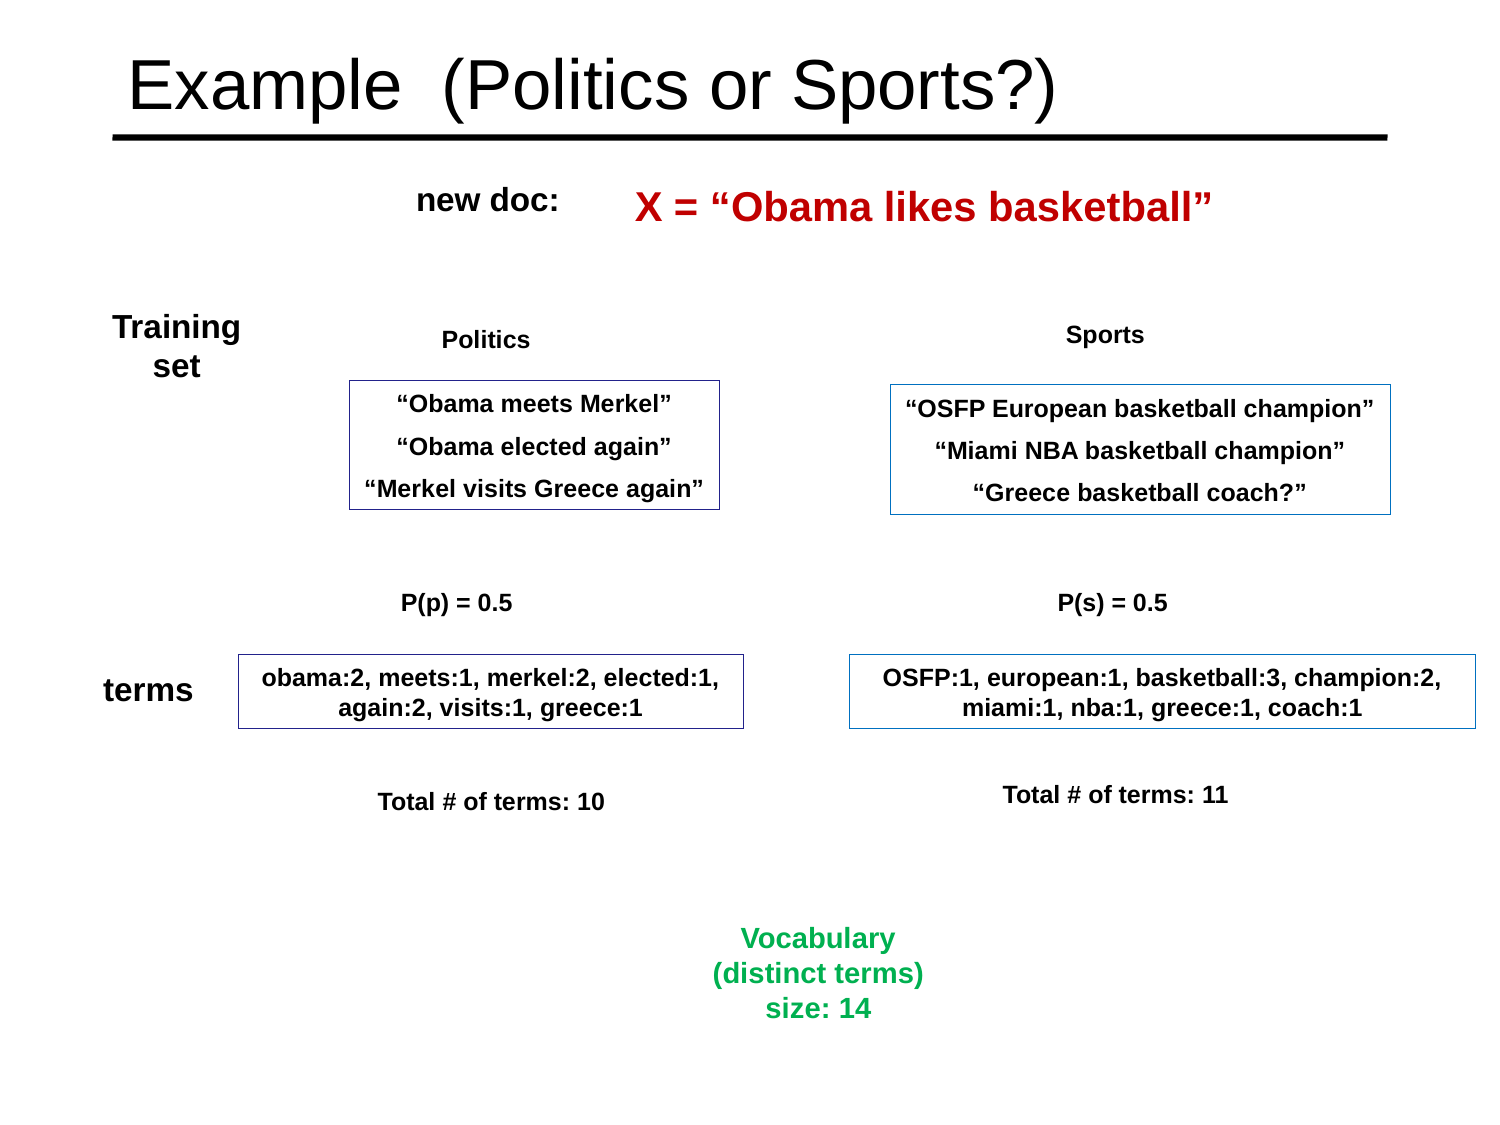

# Example  (Politics or Sports?)
new doc:
X = “Obama likes basketball”
Training set
Sports
Politics
“Obama meets Merkel”
“Obama elected again”
“Merkel visits Greece again”
“OSFP European basketball champion”
“Miami NBA basketball champion”
“Greece basketball coach?”
P(p) = 0.5
P(s) = 0.5
obama:2, meets:1, merkel:2, elected:1, again:2, visits:1, greece:1
OSFP:1, european:1, basketball:3, champion:2, miami:1, nba:1, greece:1, coach:1
 terms
Total # of terms: 11
Total # of terms: 10
Vocabulary (distinct terms) size: 14